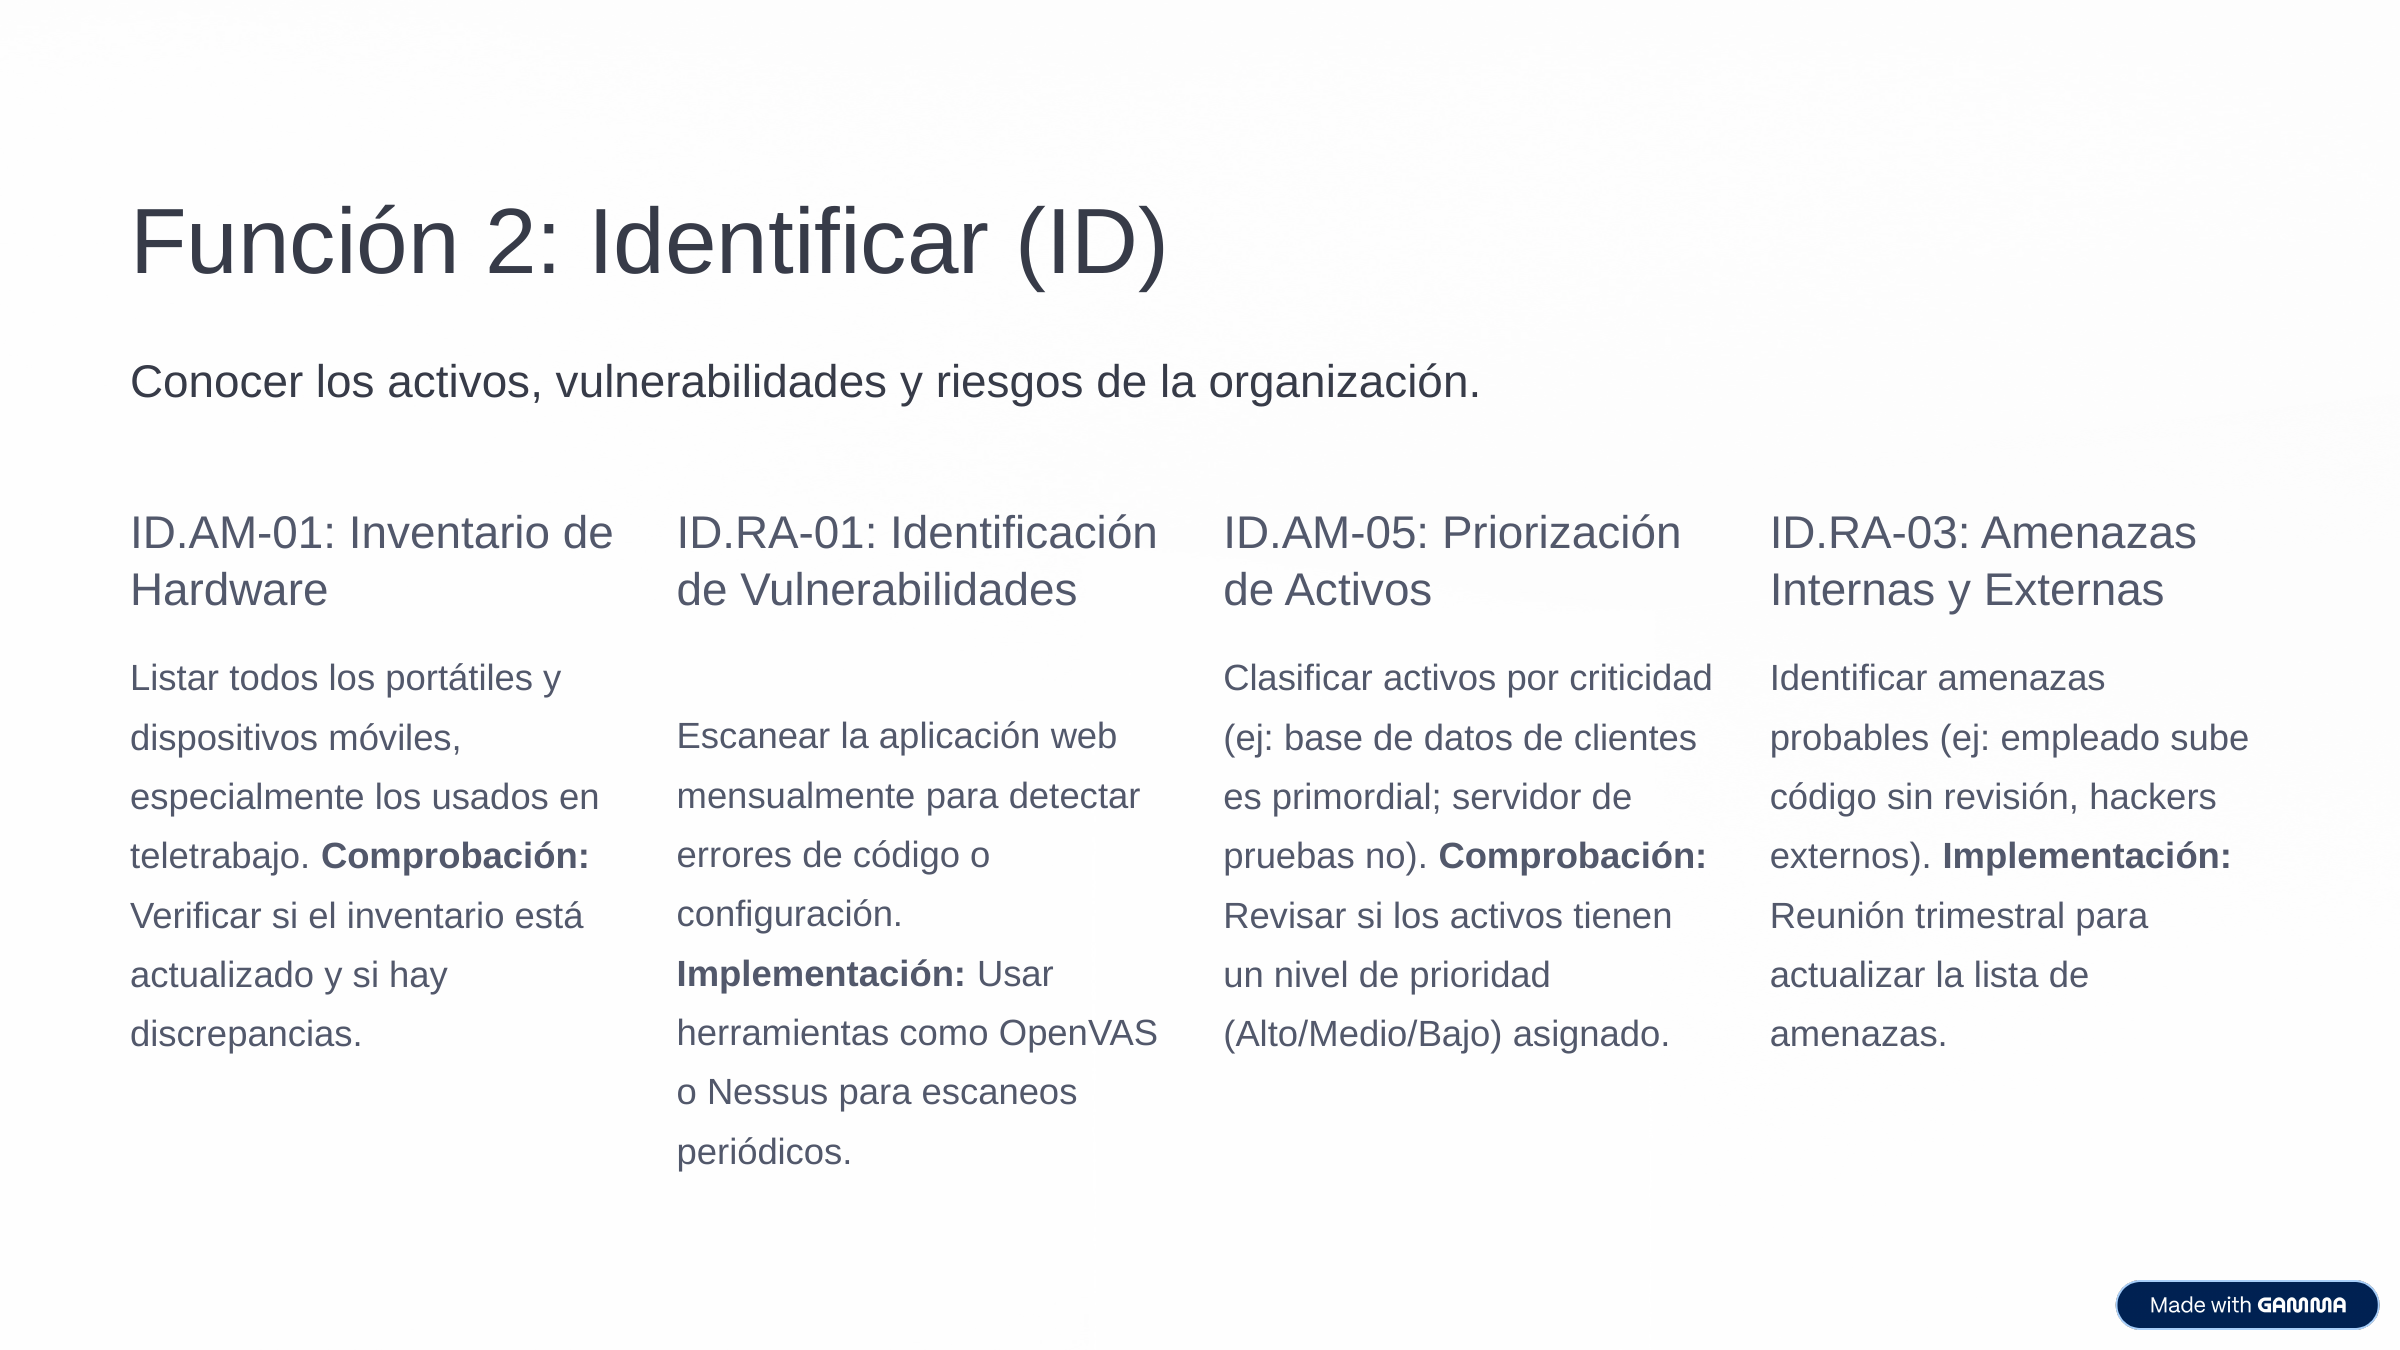

Función 2: Identificar (ID)
Conocer los activos, vulnerabilidades y riesgos de la organización.
ID.AM-01: Inventario de Hardware
ID.RA-01: Identificación de Vulnerabilidades
ID.AM-05: Priorización de Activos
ID.RA-03: Amenazas Internas y Externas
Listar todos los portátiles y dispositivos móviles, especialmente los usados en teletrabajo. Comprobación: Verificar si el inventario está actualizado y si hay discrepancias.
Clasificar activos por criticidad (ej: base de datos de clientes es primordial; servidor de pruebas no). Comprobación: Revisar si los activos tienen un nivel de prioridad (Alto/Medio/Bajo) asignado.
Identificar amenazas probables (ej: empleado sube código sin revisión, hackers externos). Implementación: Reunión trimestral para actualizar la lista de amenazas.
Escanear la aplicación web mensualmente para detectar errores de código o configuración. Implementación: Usar herramientas como OpenVAS o Nessus para escaneos periódicos.